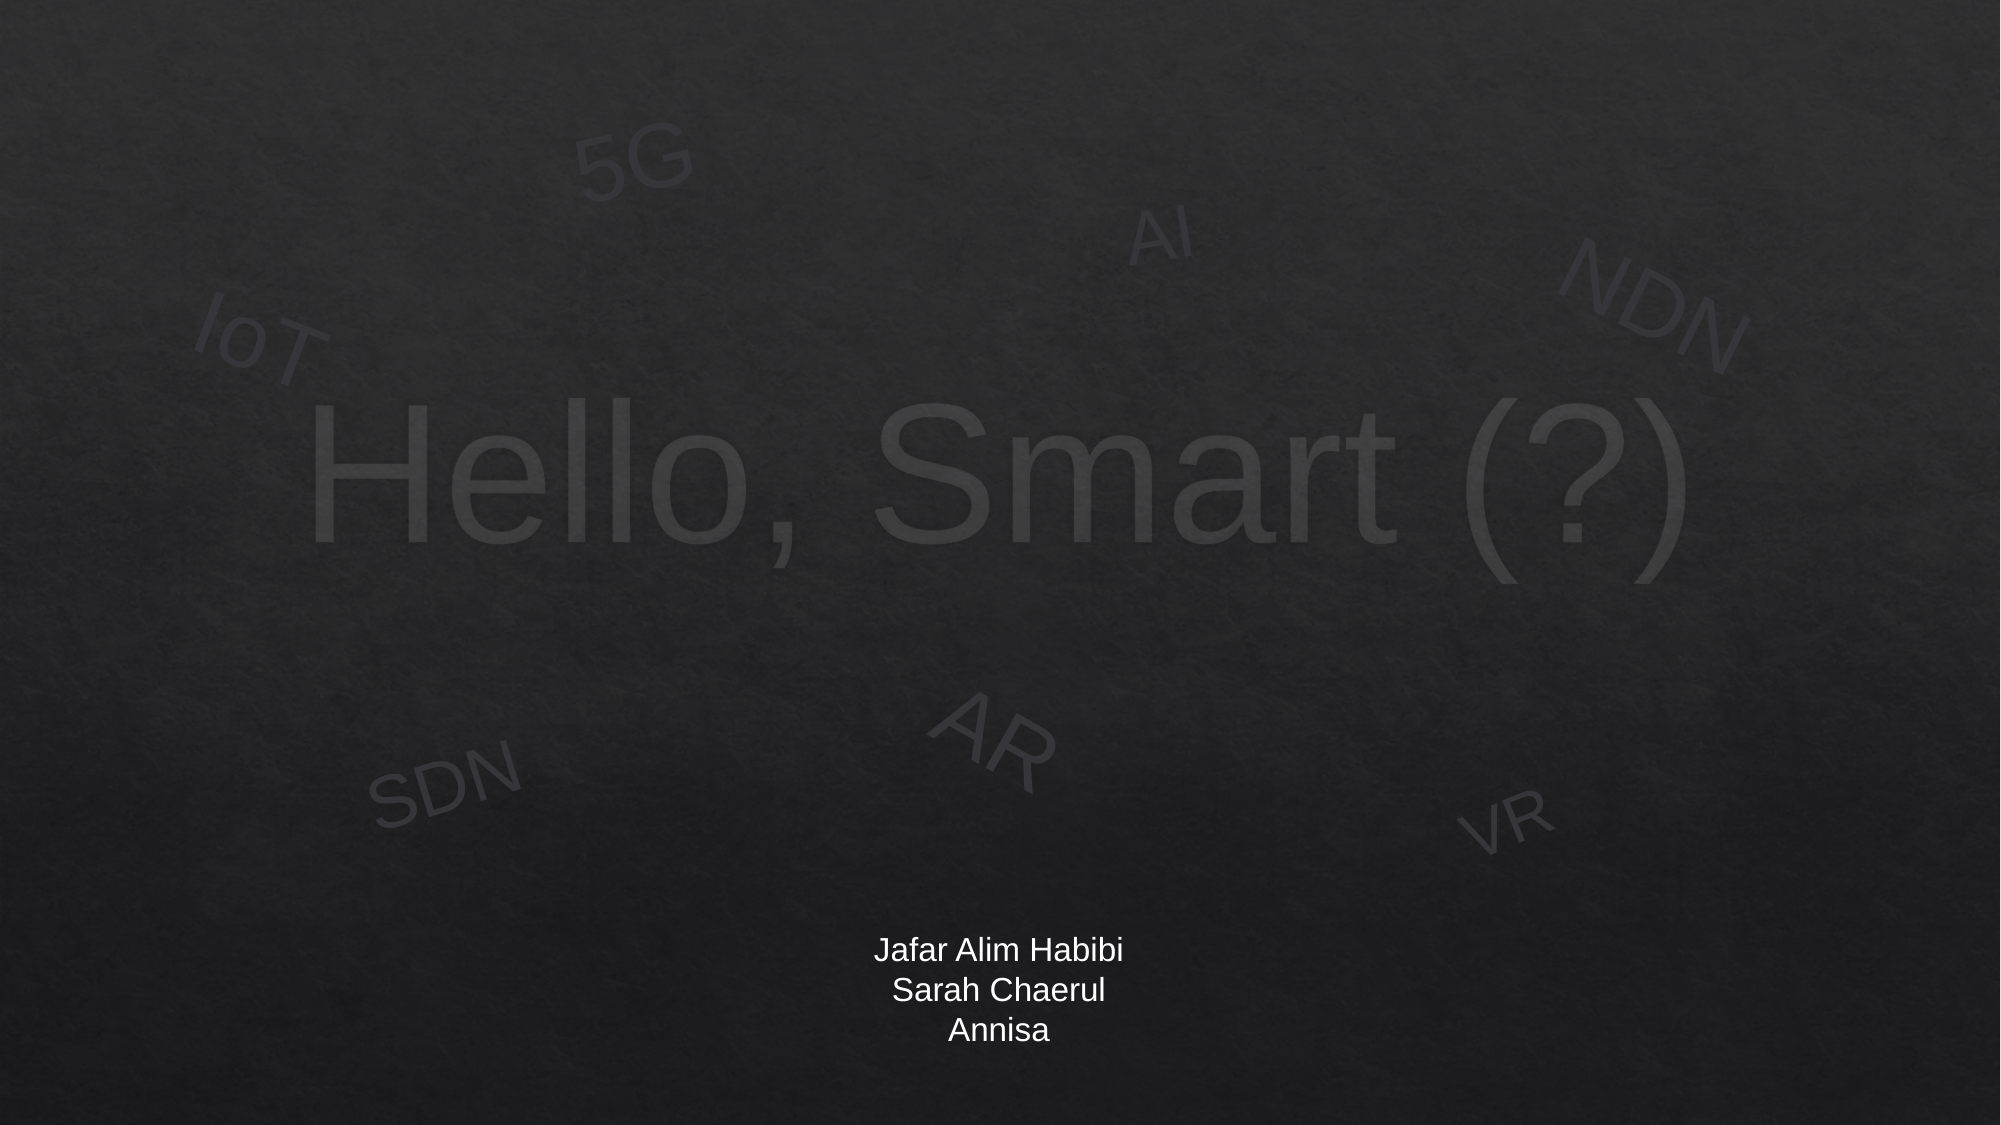

5G
AI
NDN
IoT
# Hello, Smart (?)
AR
SDN
VR
Jafar Alim Habibi
Sarah Chaerul Annisa